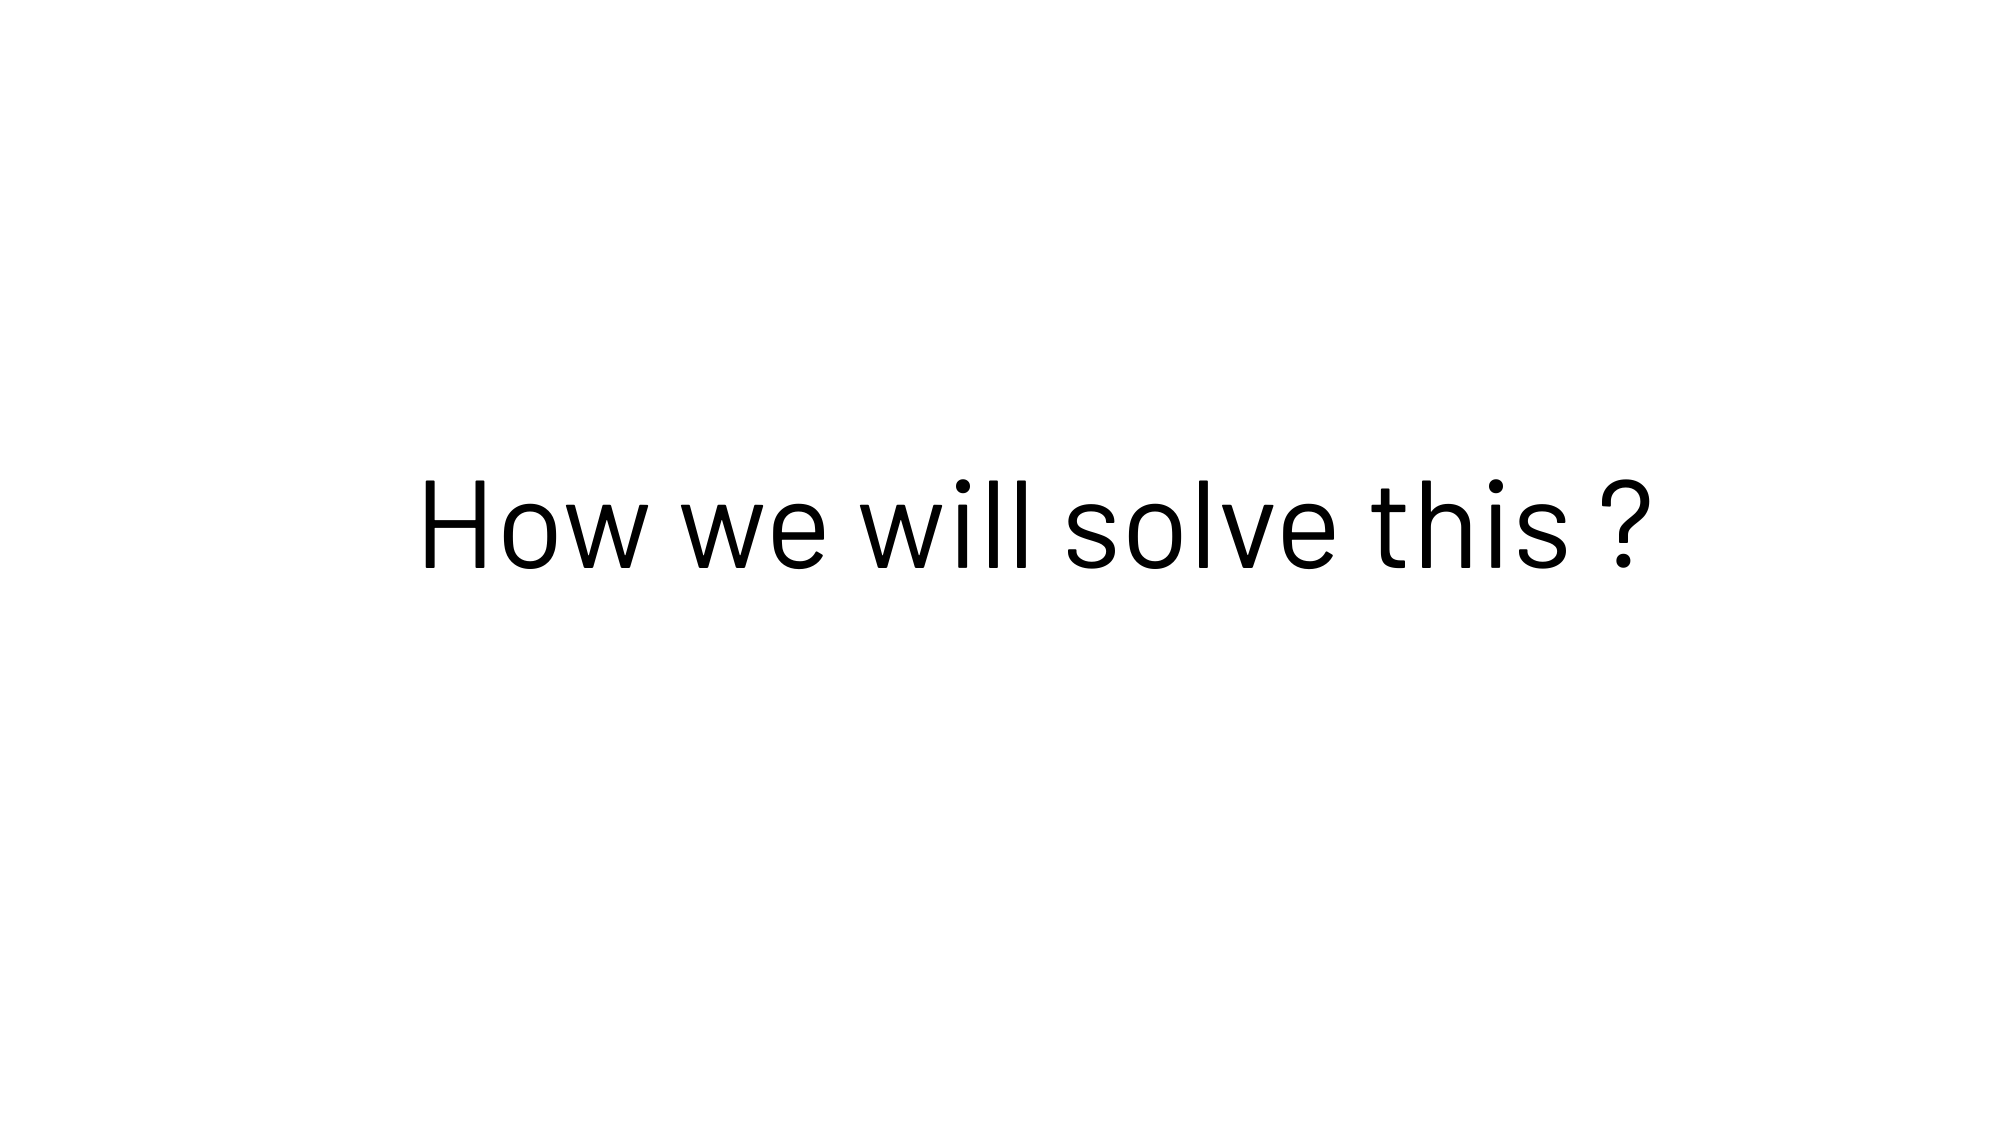

# How we will solve this ?